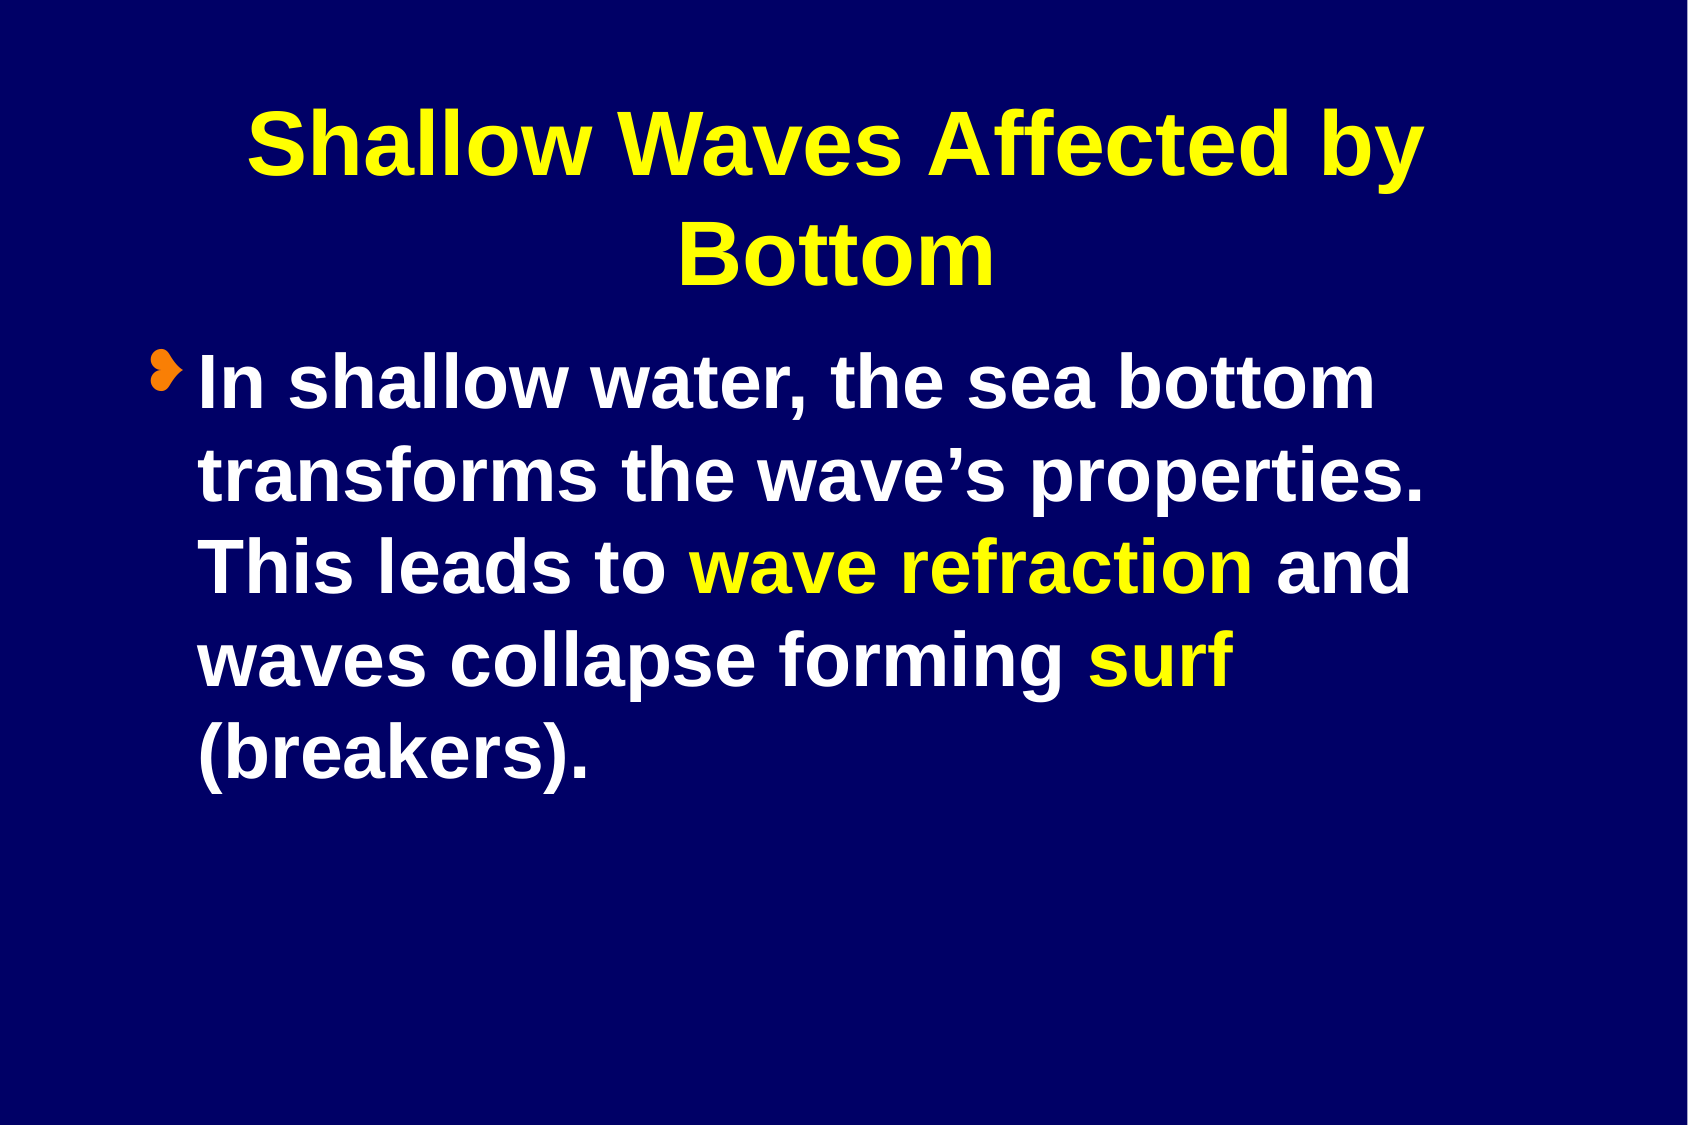

# Shallow Waves Affected by Bottom
In shallow water, the sea bottom transforms the wave’s properties.  This leads to wave refraction and waves collapse forming surf (breakers).